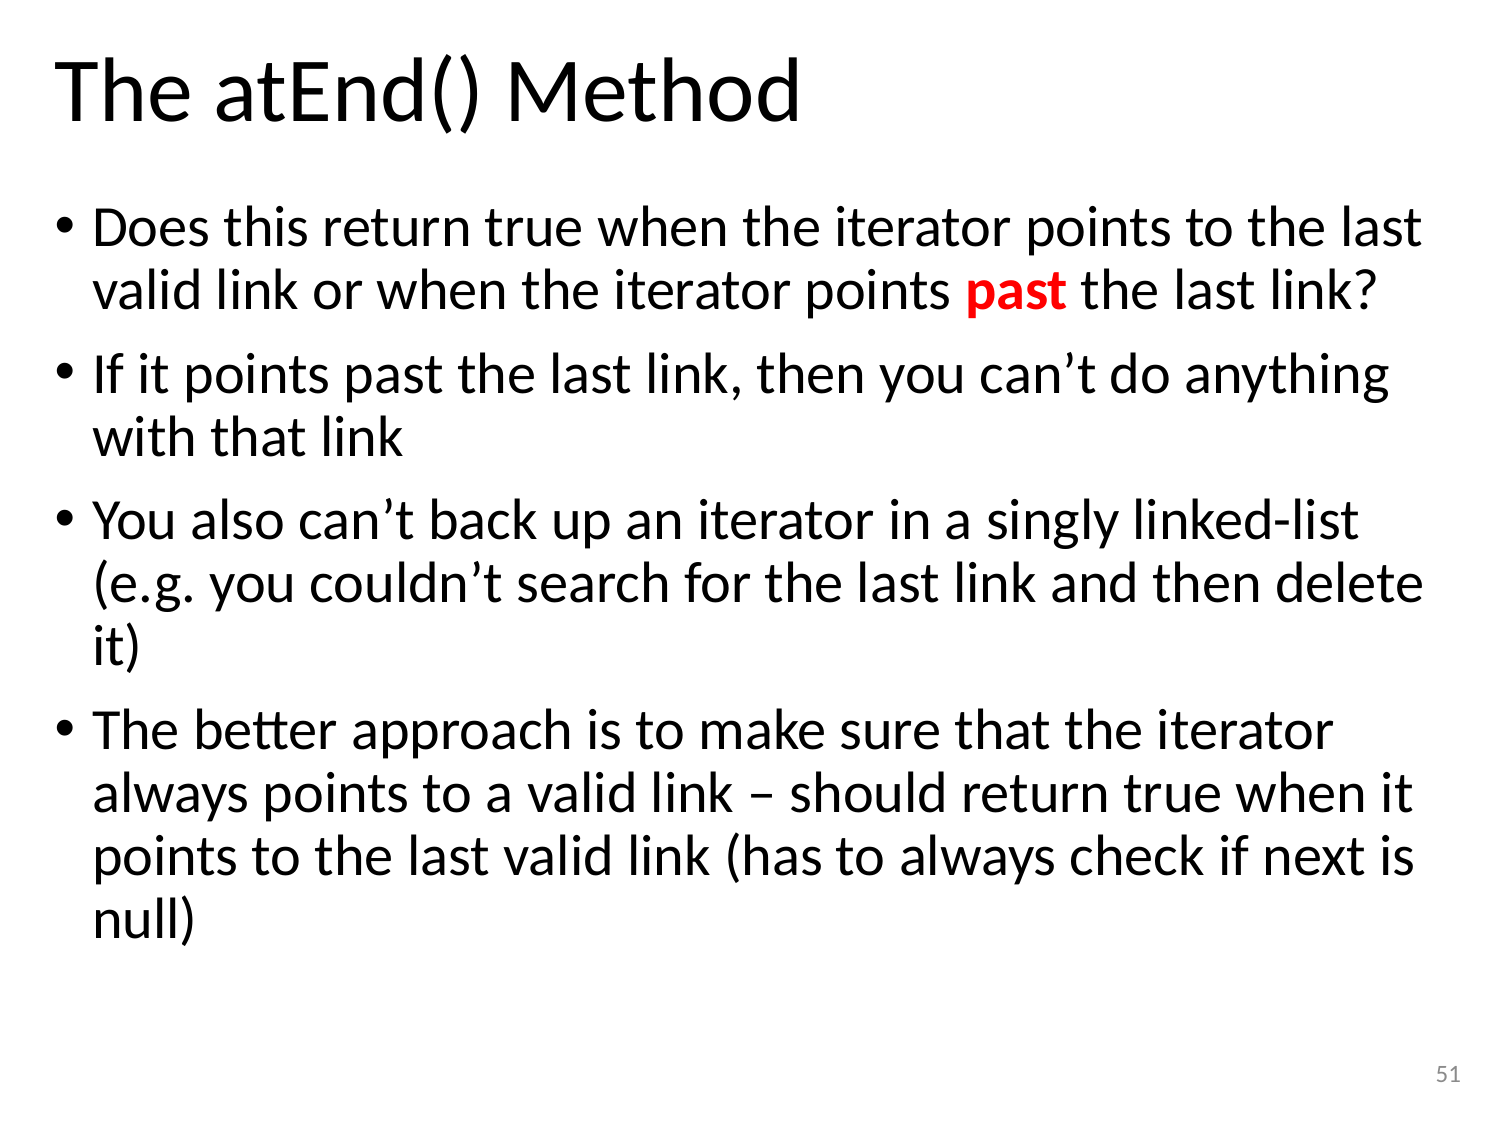

# The atEnd() Method
Does this return true when the iterator points to the last valid link or when the iterator points past the last link?
If it points past the last link, then you can’t do anything with that link
You also can’t back up an iterator in a singly linked-list (e.g. you couldn’t search for the last link and then delete it)
The better approach is to make sure that the iterator always points to a valid link – should return true when it points to the last valid link (has to always check if next is null)
51